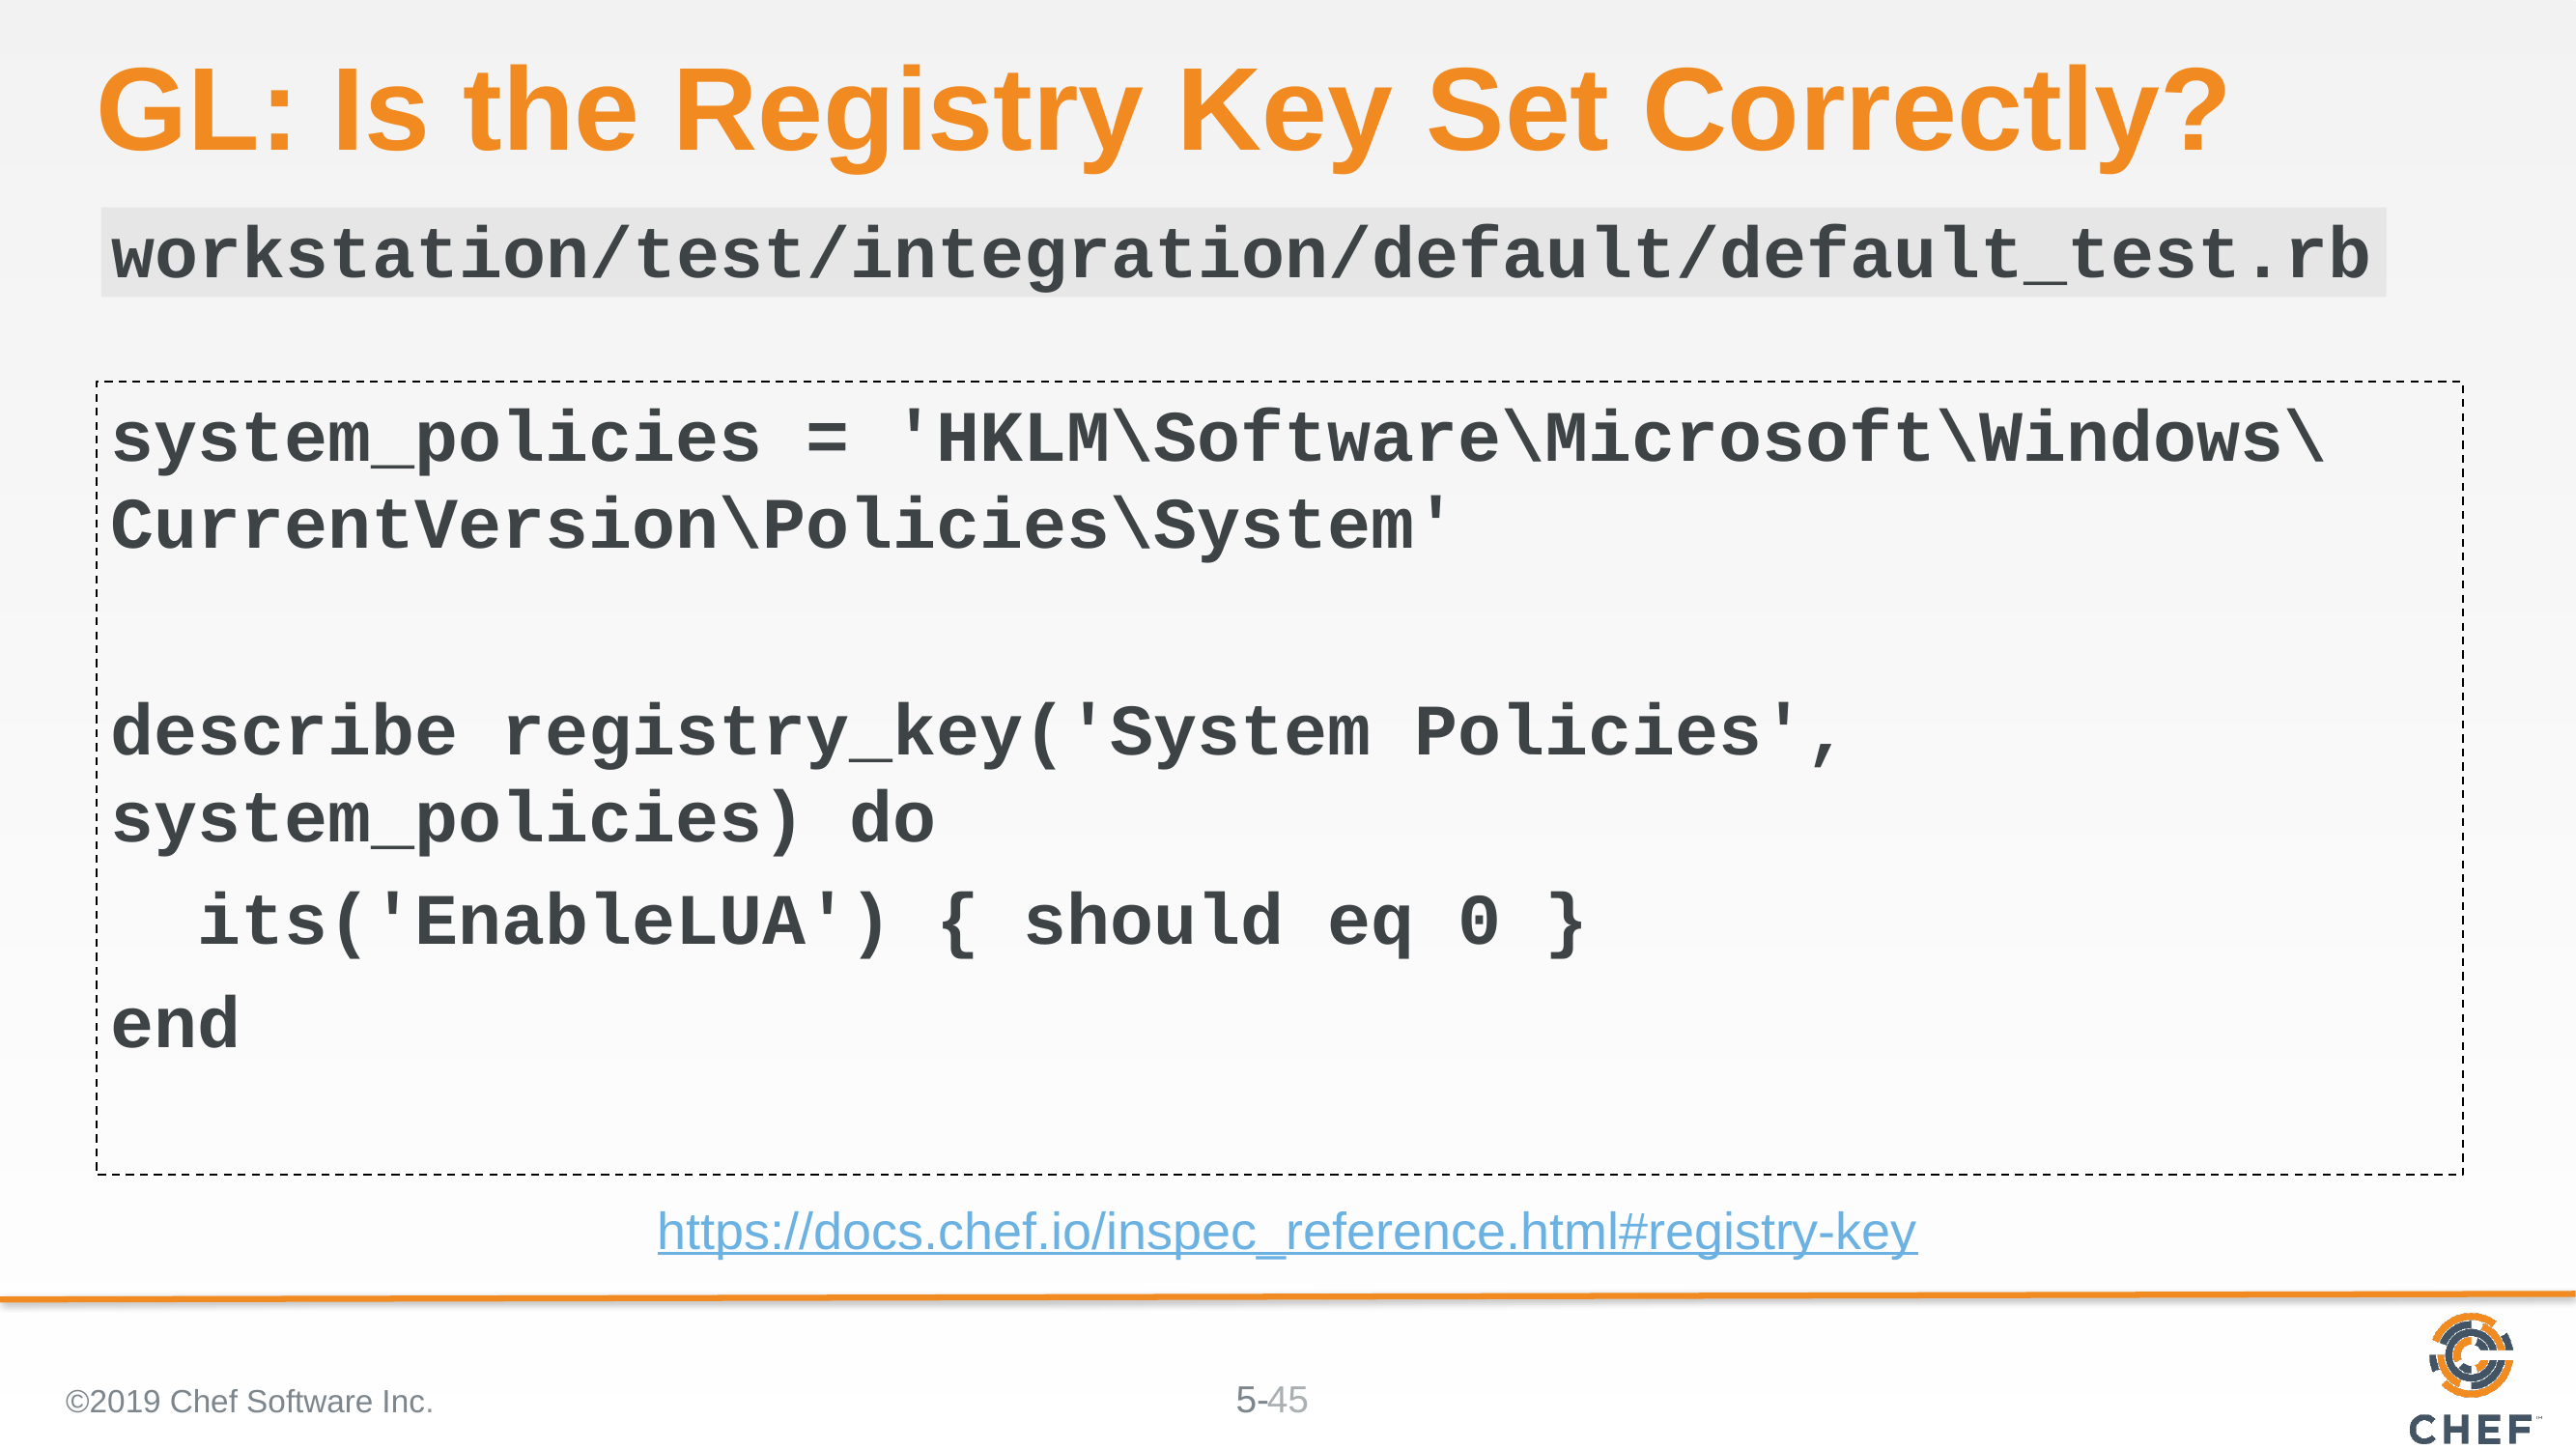

# GL: Is the Registry Key Set Correctly?
workstation/test/integration/default/default_test.rb
system_policies = 'HKLM\Software\Microsoft\Windows\CurrentVersion\Policies\System'

describe registry_key('System Policies', system_policies) do
  its('EnableLUA') { should eq 0 }
end
https://docs.chef.io/inspec_reference.html#registry-key
©2019 Chef Software Inc.
45